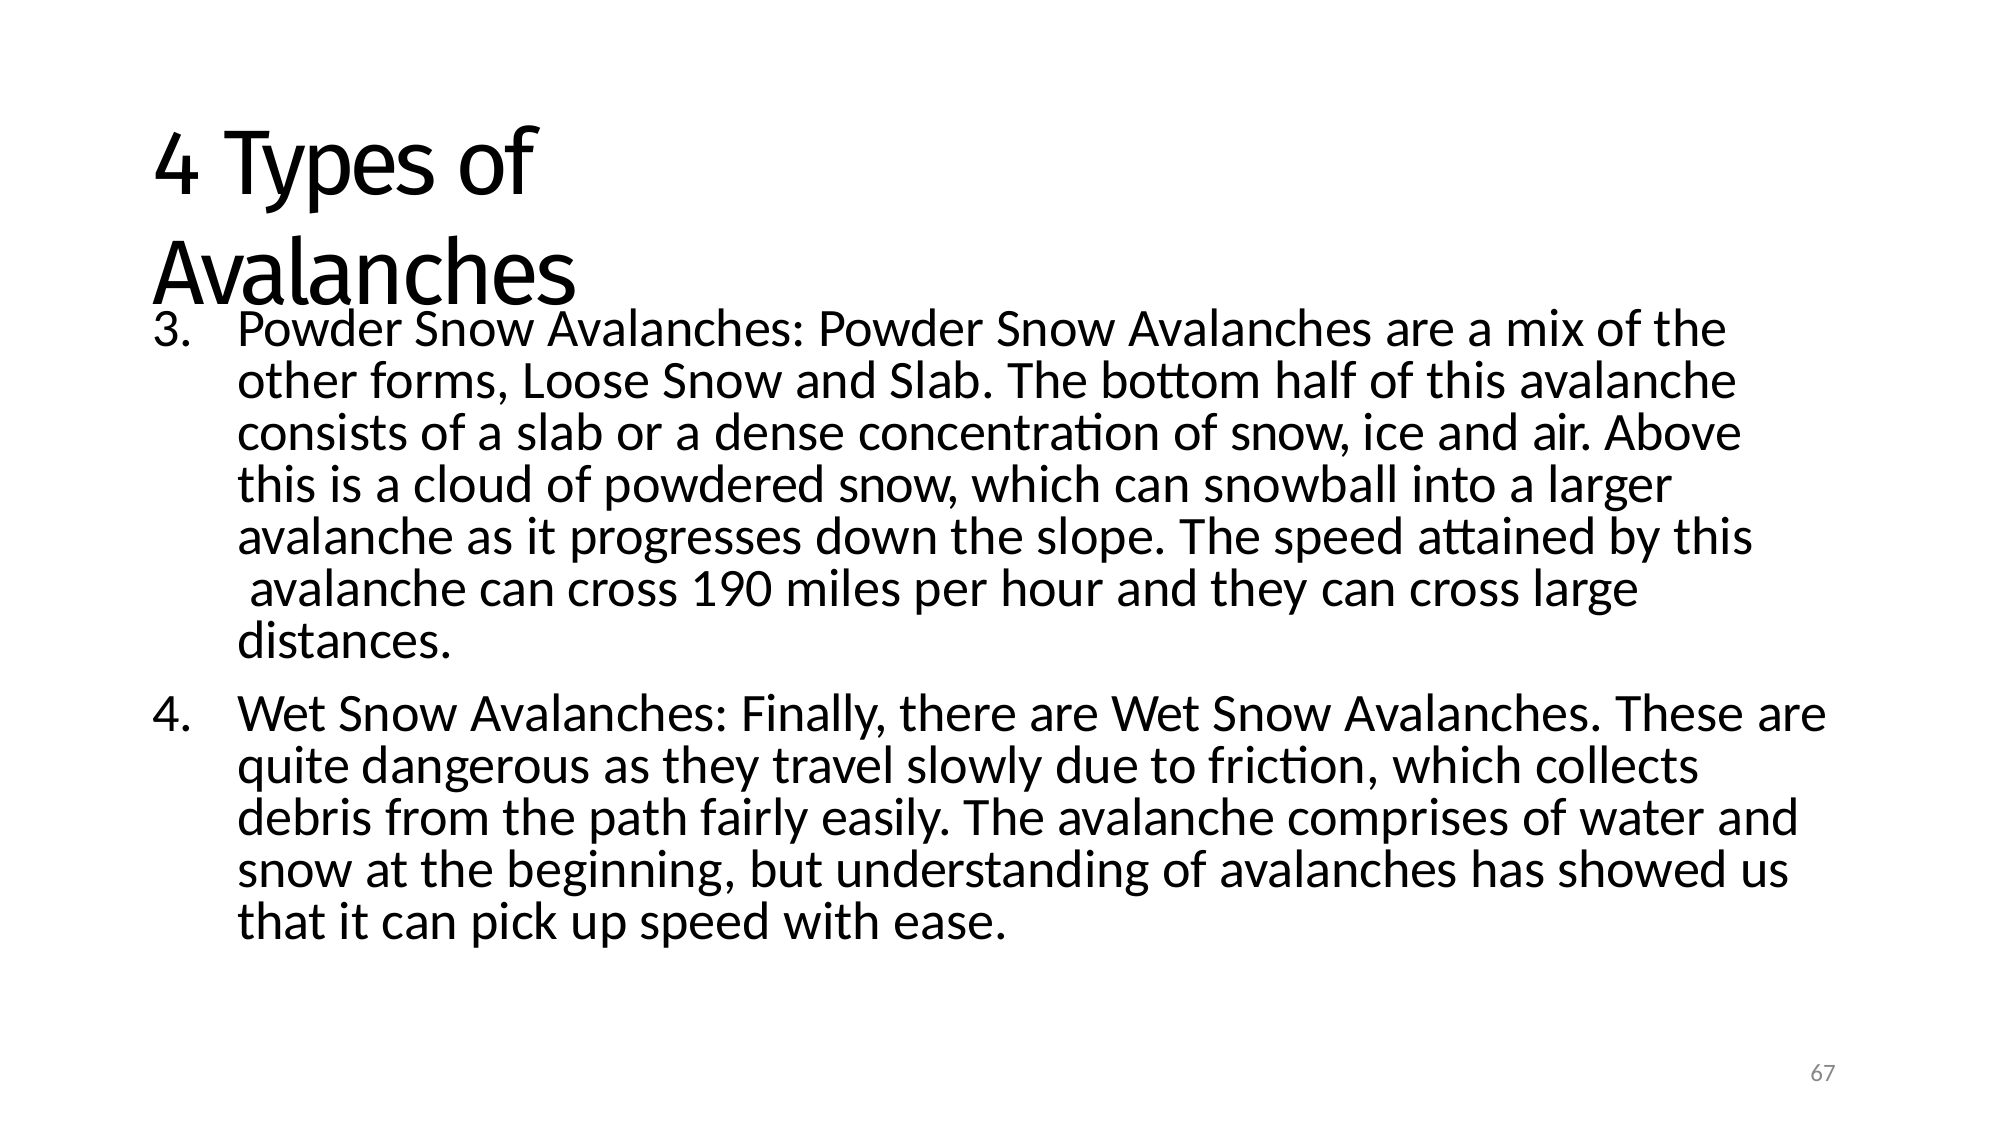

# 4 Types of Avalanches
Powder Snow Avalanches: Powder Snow Avalanches are a mix of the  other forms, Loose Snow and Slab. The bottom half of this avalanche  consists of a slab or a dense concentration of snow, ice and air. Above  this is a cloud of powdered snow, which can snowball into a larger  avalanche as it progresses down the slope. The speed attained by this  avalanche can cross 190 miles per hour and they can cross large  distances.
Wet Snow Avalanches: Finally, there are Wet Snow Avalanches. These are  quite dangerous as they travel slowly due to friction, which collects  debris from the path fairly easily. The avalanche comprises of water and  snow at the beginning, but understanding of avalanches has showed us  that it can pick up speed with ease.
67